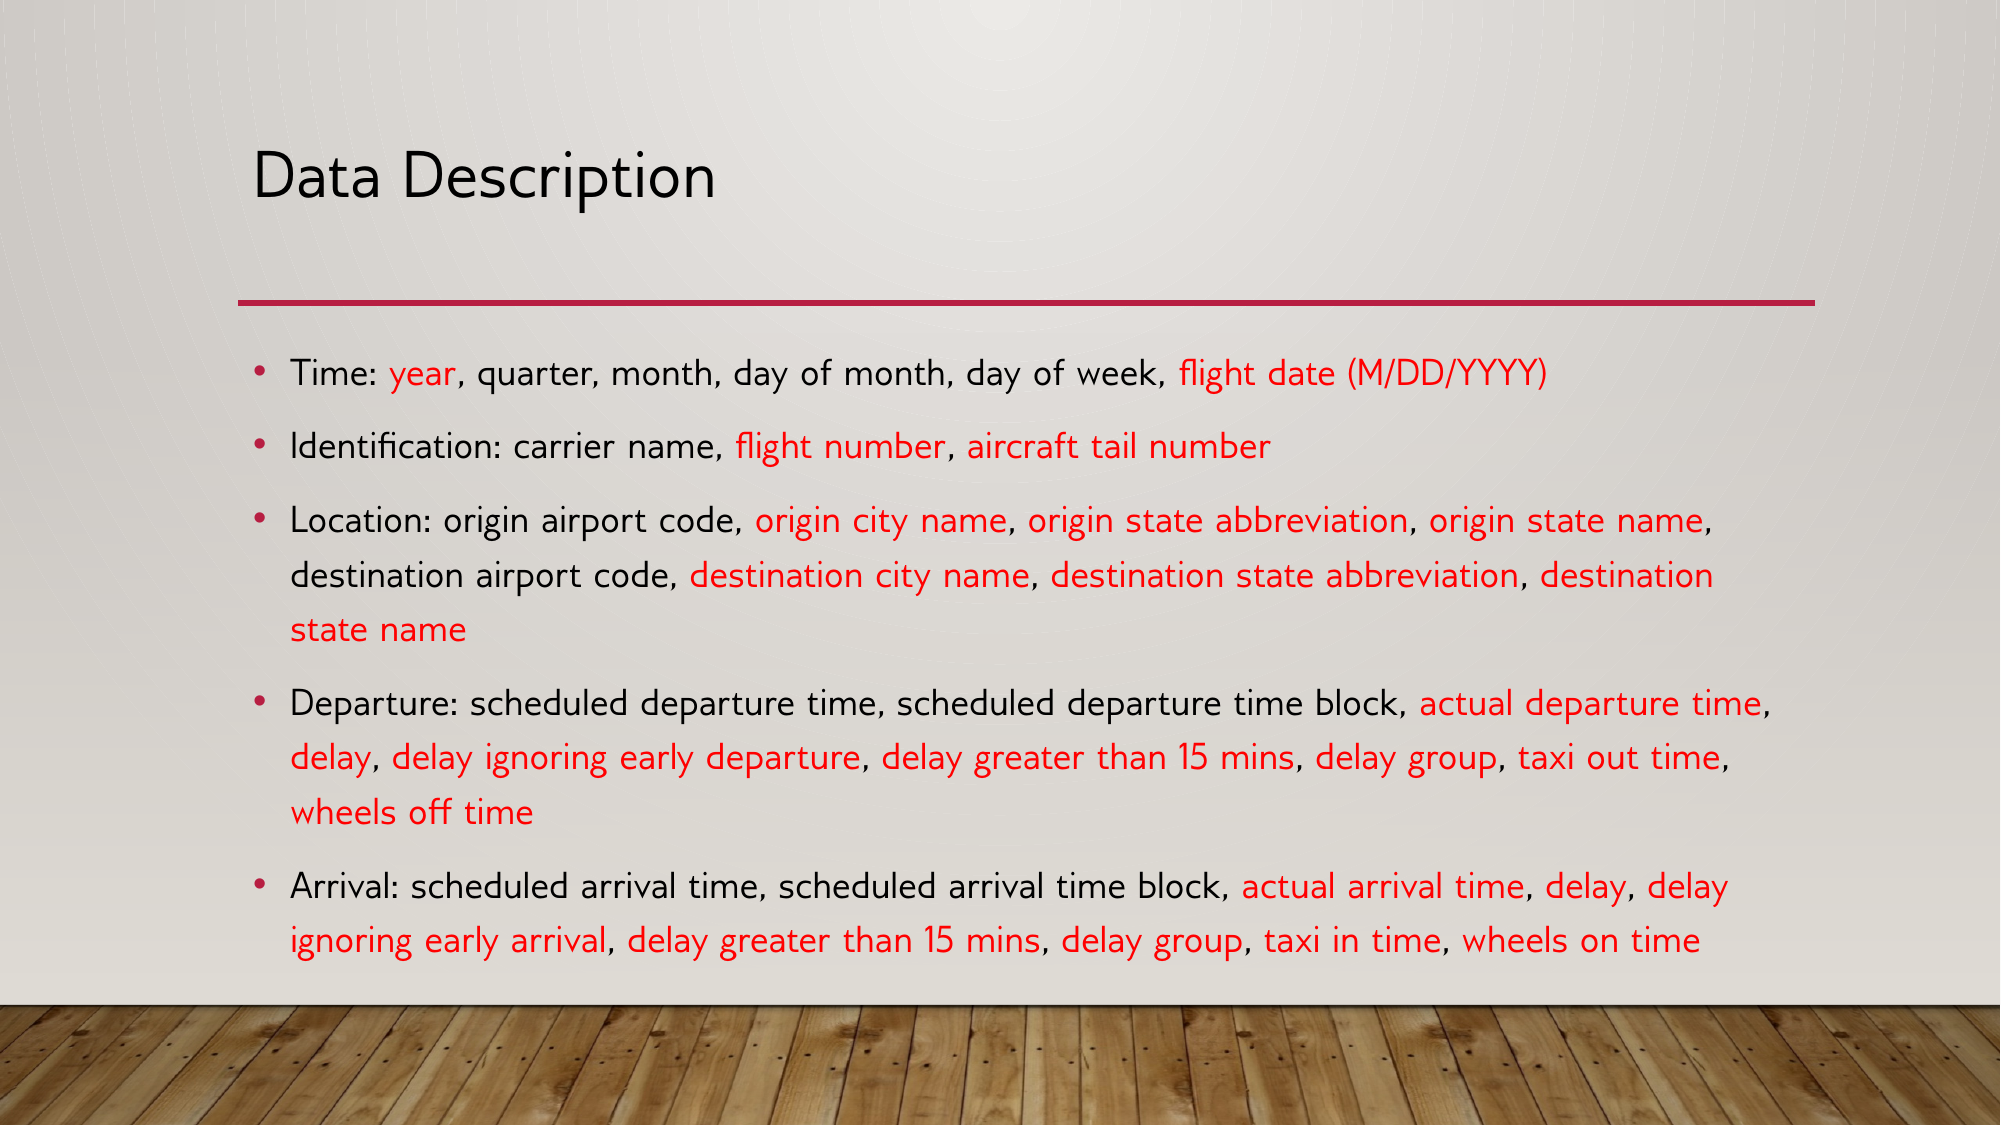

# Data Description
Time: year, quarter, month, day of month, day of week, flight date (M/DD/YYYY)
Identification: carrier name, flight number, aircraft tail number
Location: origin airport code, origin city name, origin state abbreviation, origin state name, destination airport code, destination city name, destination state abbreviation, destination state name
Departure: scheduled departure time, scheduled departure time block, actual departure time, delay, delay ignoring early departure, delay greater than 15 mins, delay group, taxi out time, wheels off time
Arrival: scheduled arrival time, scheduled arrival time block, actual arrival time, delay, delay ignoring early arrival, delay greater than 15 mins, delay group, taxi in time, wheels on time